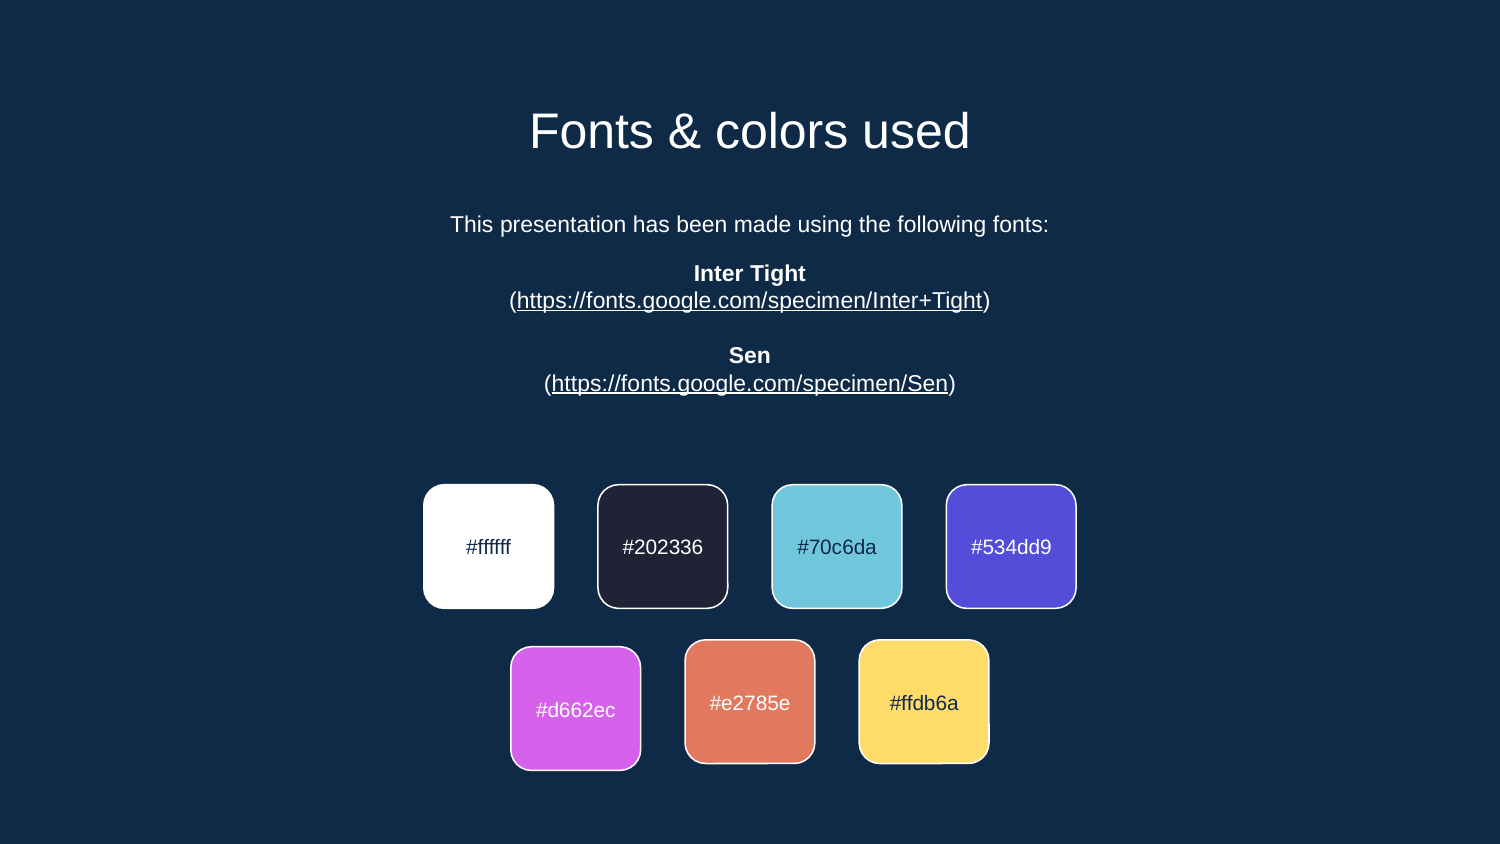

# Fonts & colors used
This presentation has been made using the following fonts:
Inter Tight
(https://fonts.google.com/specimen/Inter+Tight)

Sen
(https://fonts.google.com/specimen/Sen)

#ffffff
#202336
#70c6da
#534dd9

#e2785e
#ffdb6a
#d662ec